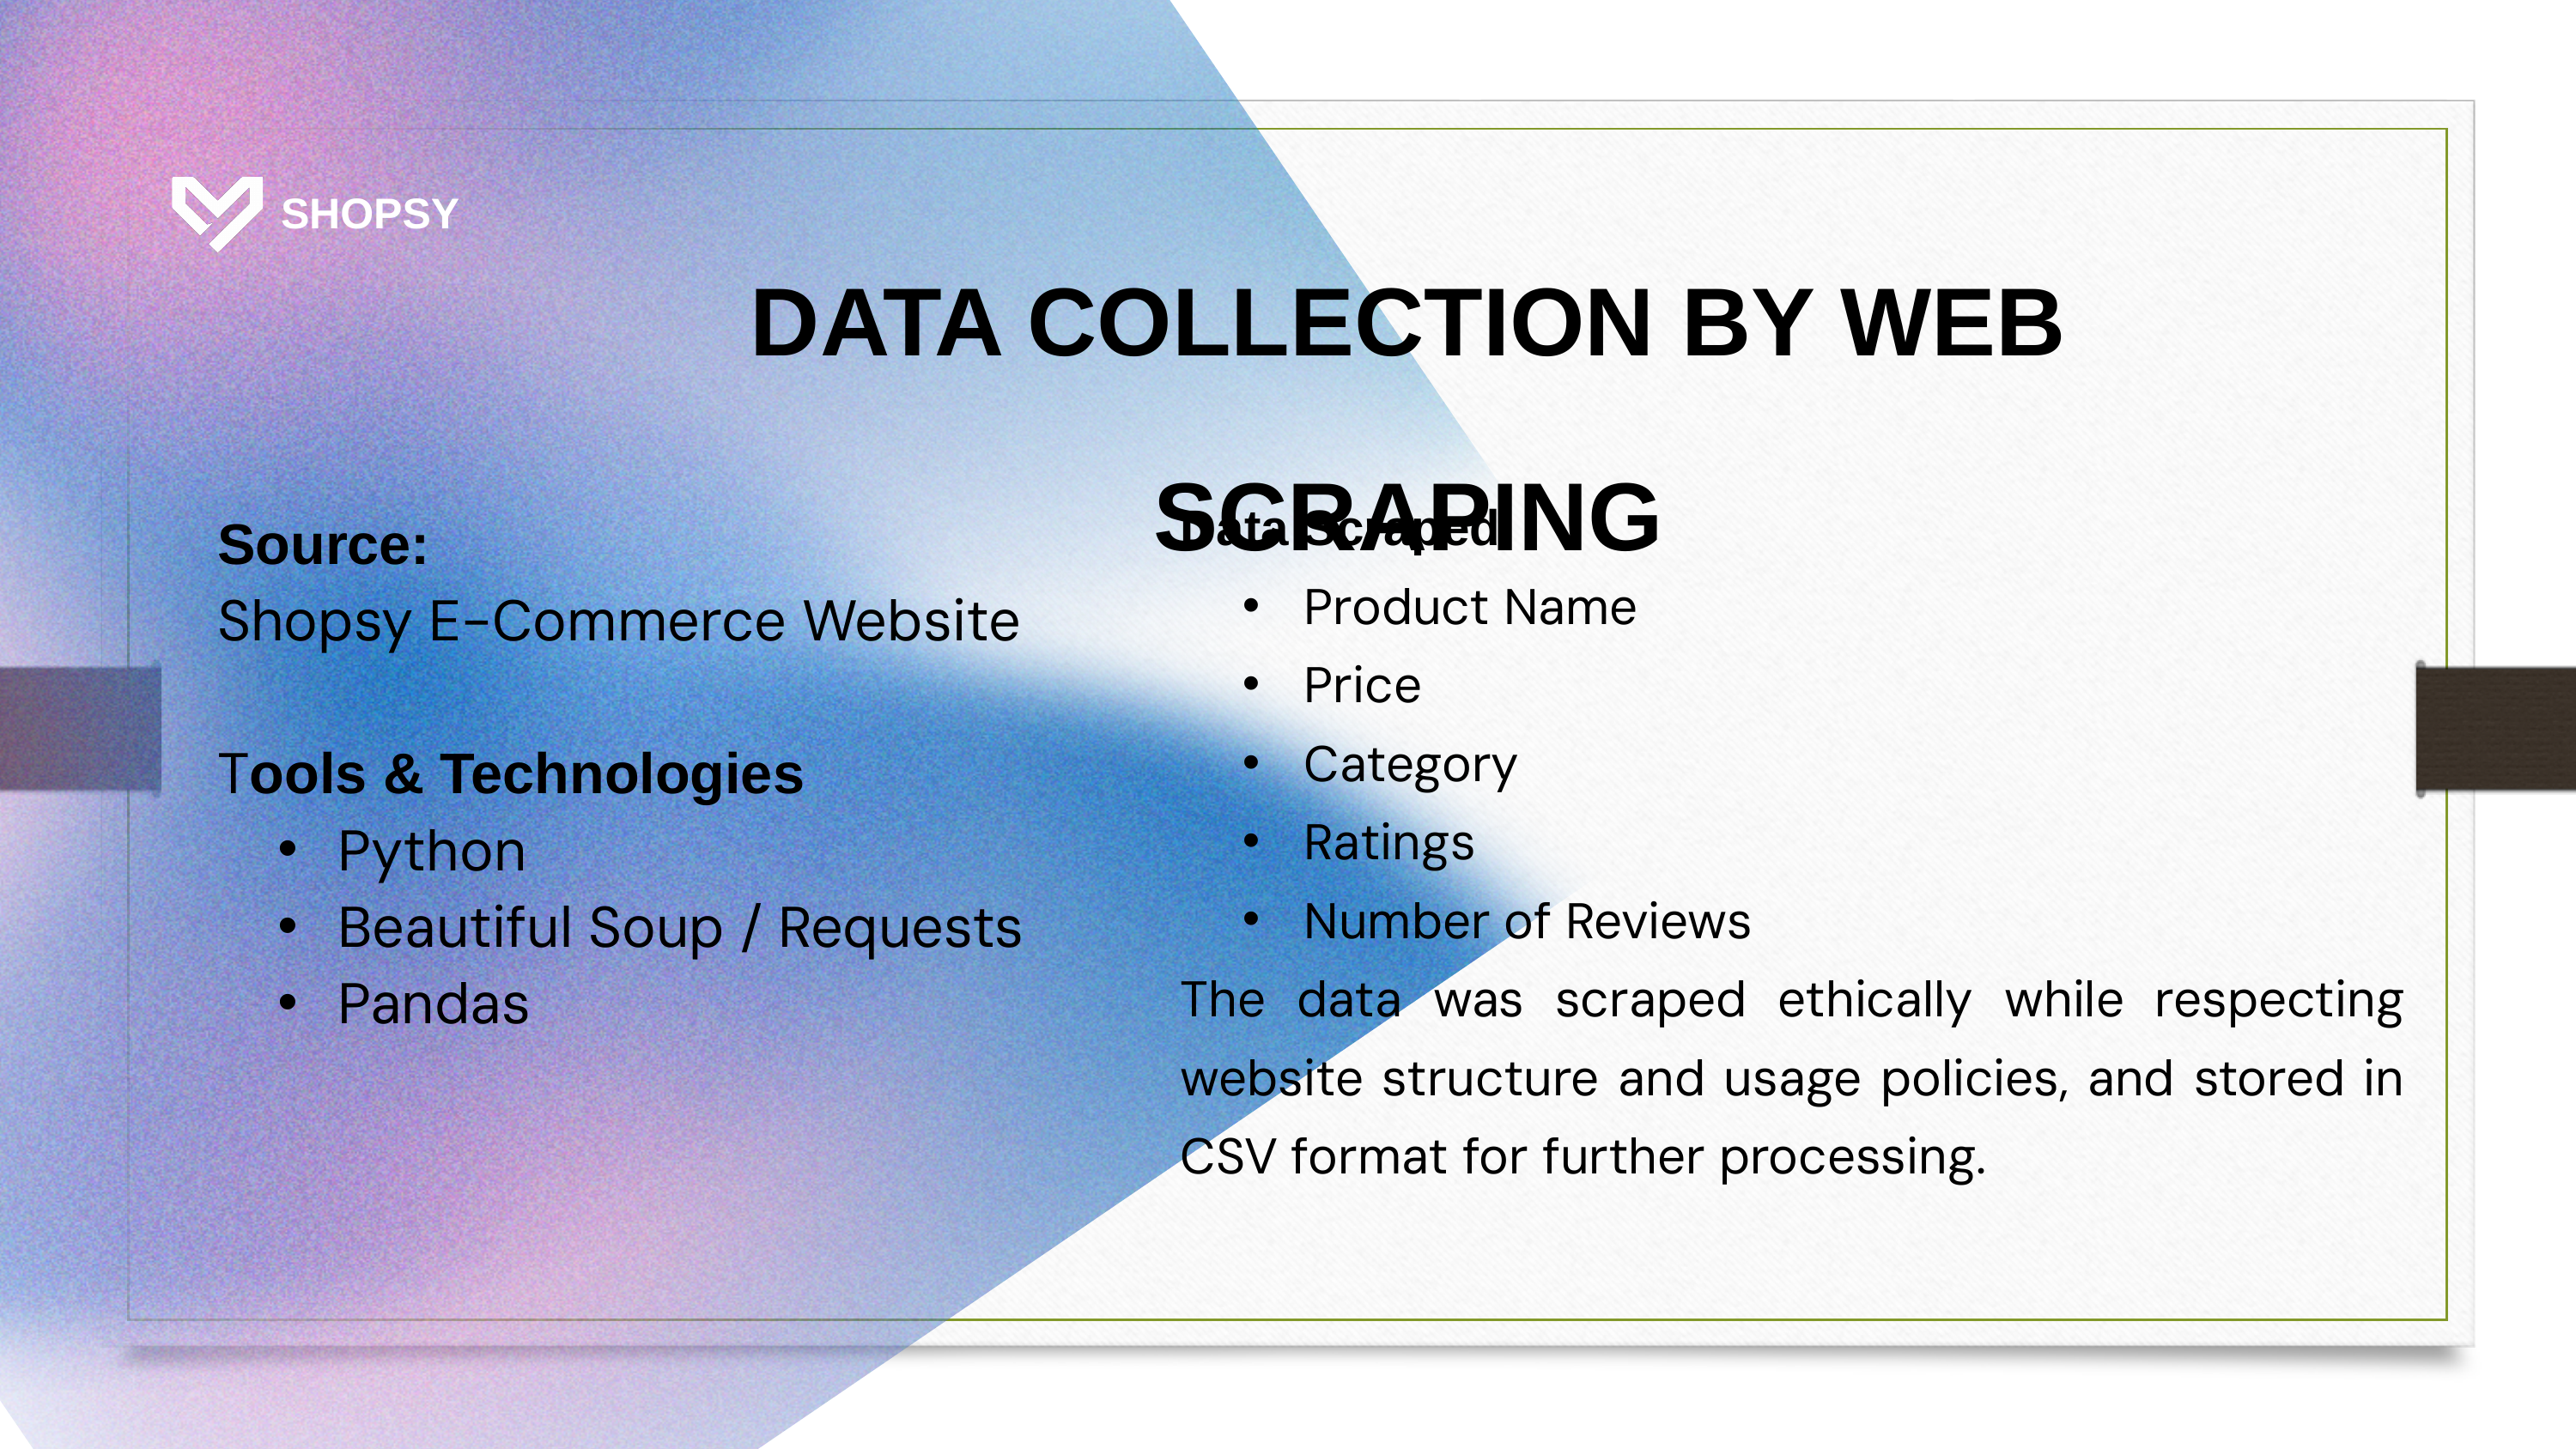

DATA COLLECTION BY WEB SCRAPING
SHOPSY
Data Scraped
Product Name
Price
Category
Ratings
Number of Reviews
The data was scraped ethically while respecting website structure and usage policies, and stored in CSV format for further processing.

Source:
Shopsy E-Commerce Website

Tools & Technologies
Python
Beautiful Soup / Requests
Pandas